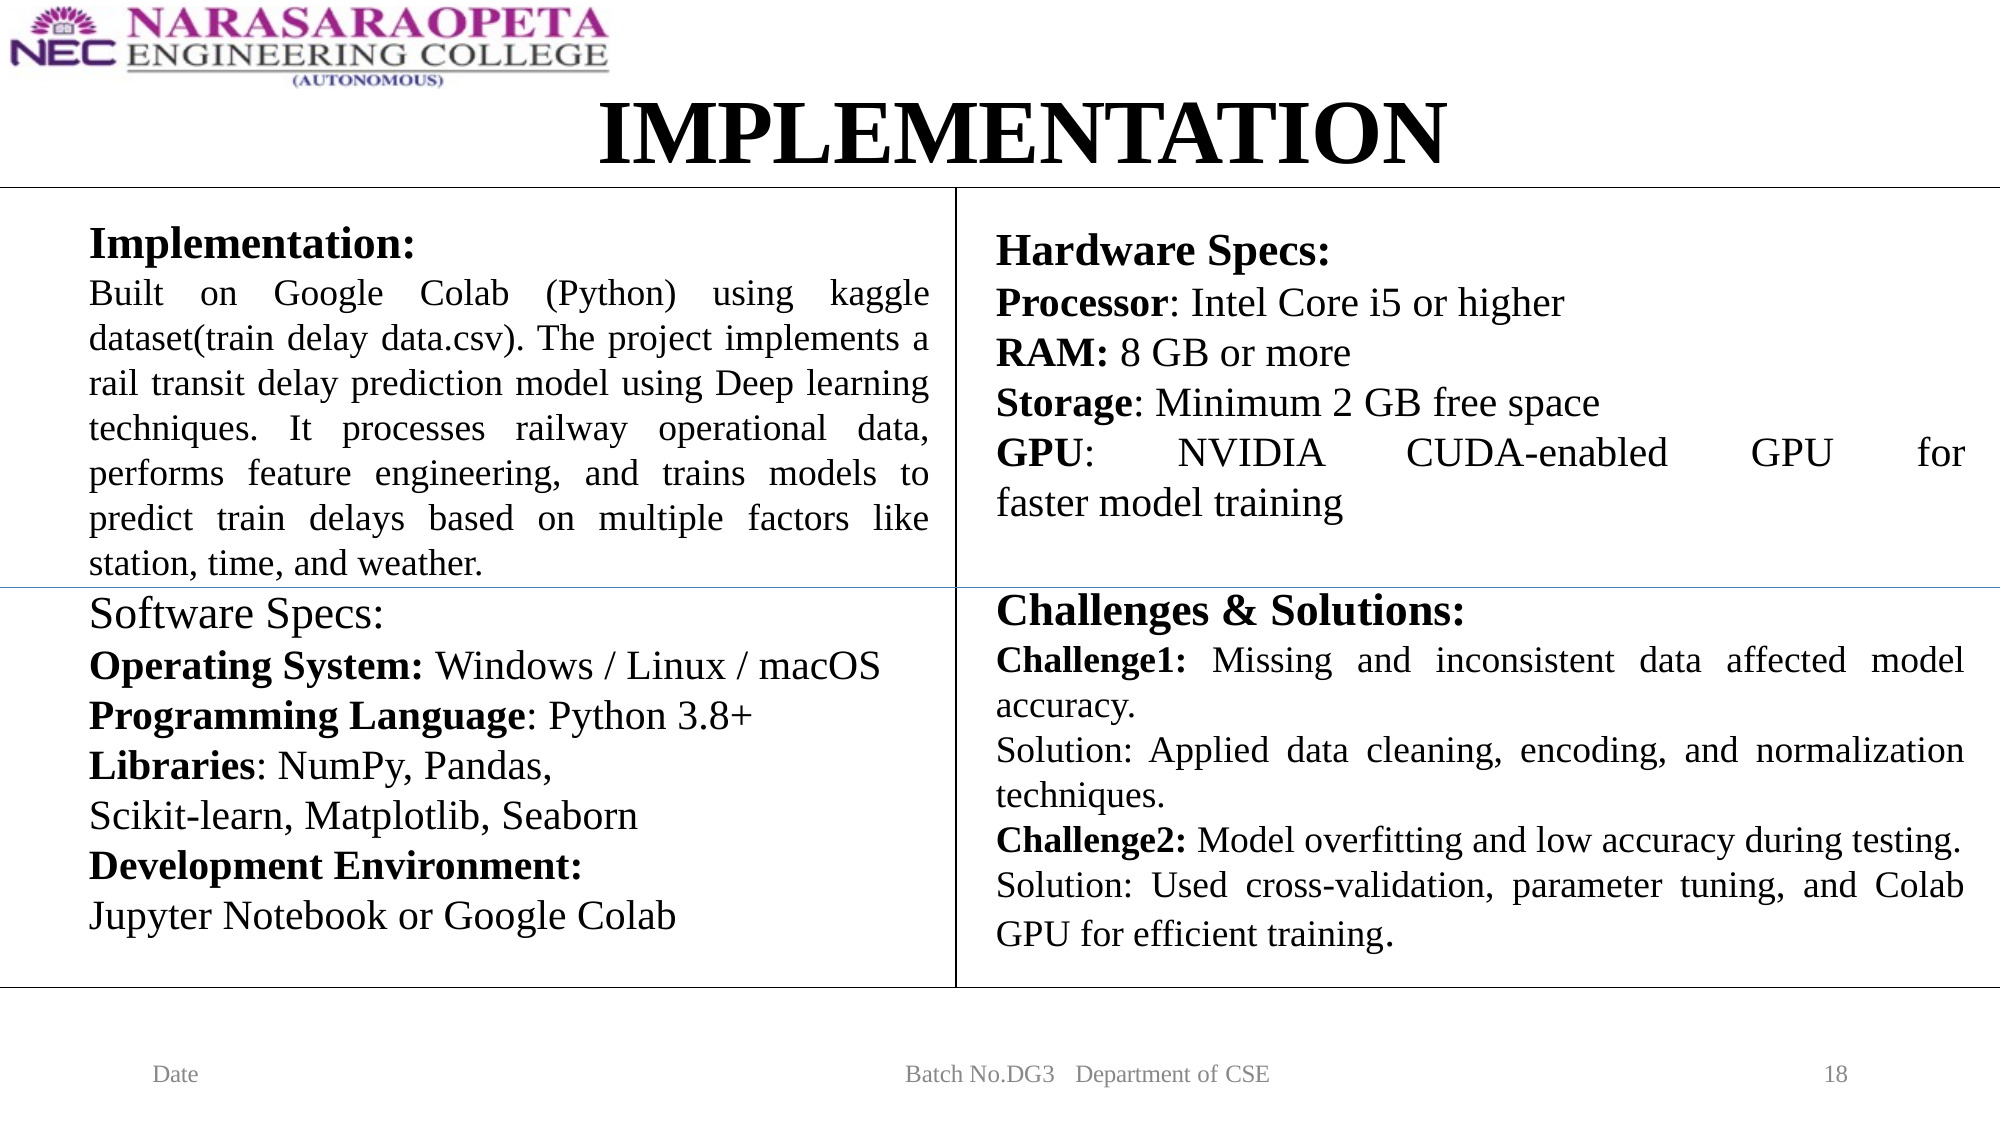

# IMPLEMENTATION
Implementation:
Built on Google Colab (Python) using kaggle dataset(train delay data.csv). The project implements a rail transit delay prediction model using Deep learning techniques. It processes railway operational data, performs feature engineering, and trains models to predict train delays based on multiple factors like station, time, and weather.
Software Specs:
Operating System: Windows / Linux / macOS
Programming Language: Python 3.8+
Libraries: NumPy, Pandas,
Scikit-learn, Matplotlib, Seaborn
Development Environment:
Jupyter Notebook or Google Colab
Hardware Specs:
Processor: Intel Core i5 or higher
RAM: 8 GB or more
Storage: Minimum 2 GB free space
GPU: NVIDIA CUDA-enabled GPU for faster model training

Challenges & Solutions:
Challenge1: Missing and inconsistent data affected model accuracy.
Solution: Applied data cleaning, encoding, and normalization techniques.
Challenge2: Model overfitting and low accuracy during testing.
Solution: Used cross-validation, parameter tuning, and Colab GPU for efficient training.
Date
Batch No.DG3
Department of CSE
18